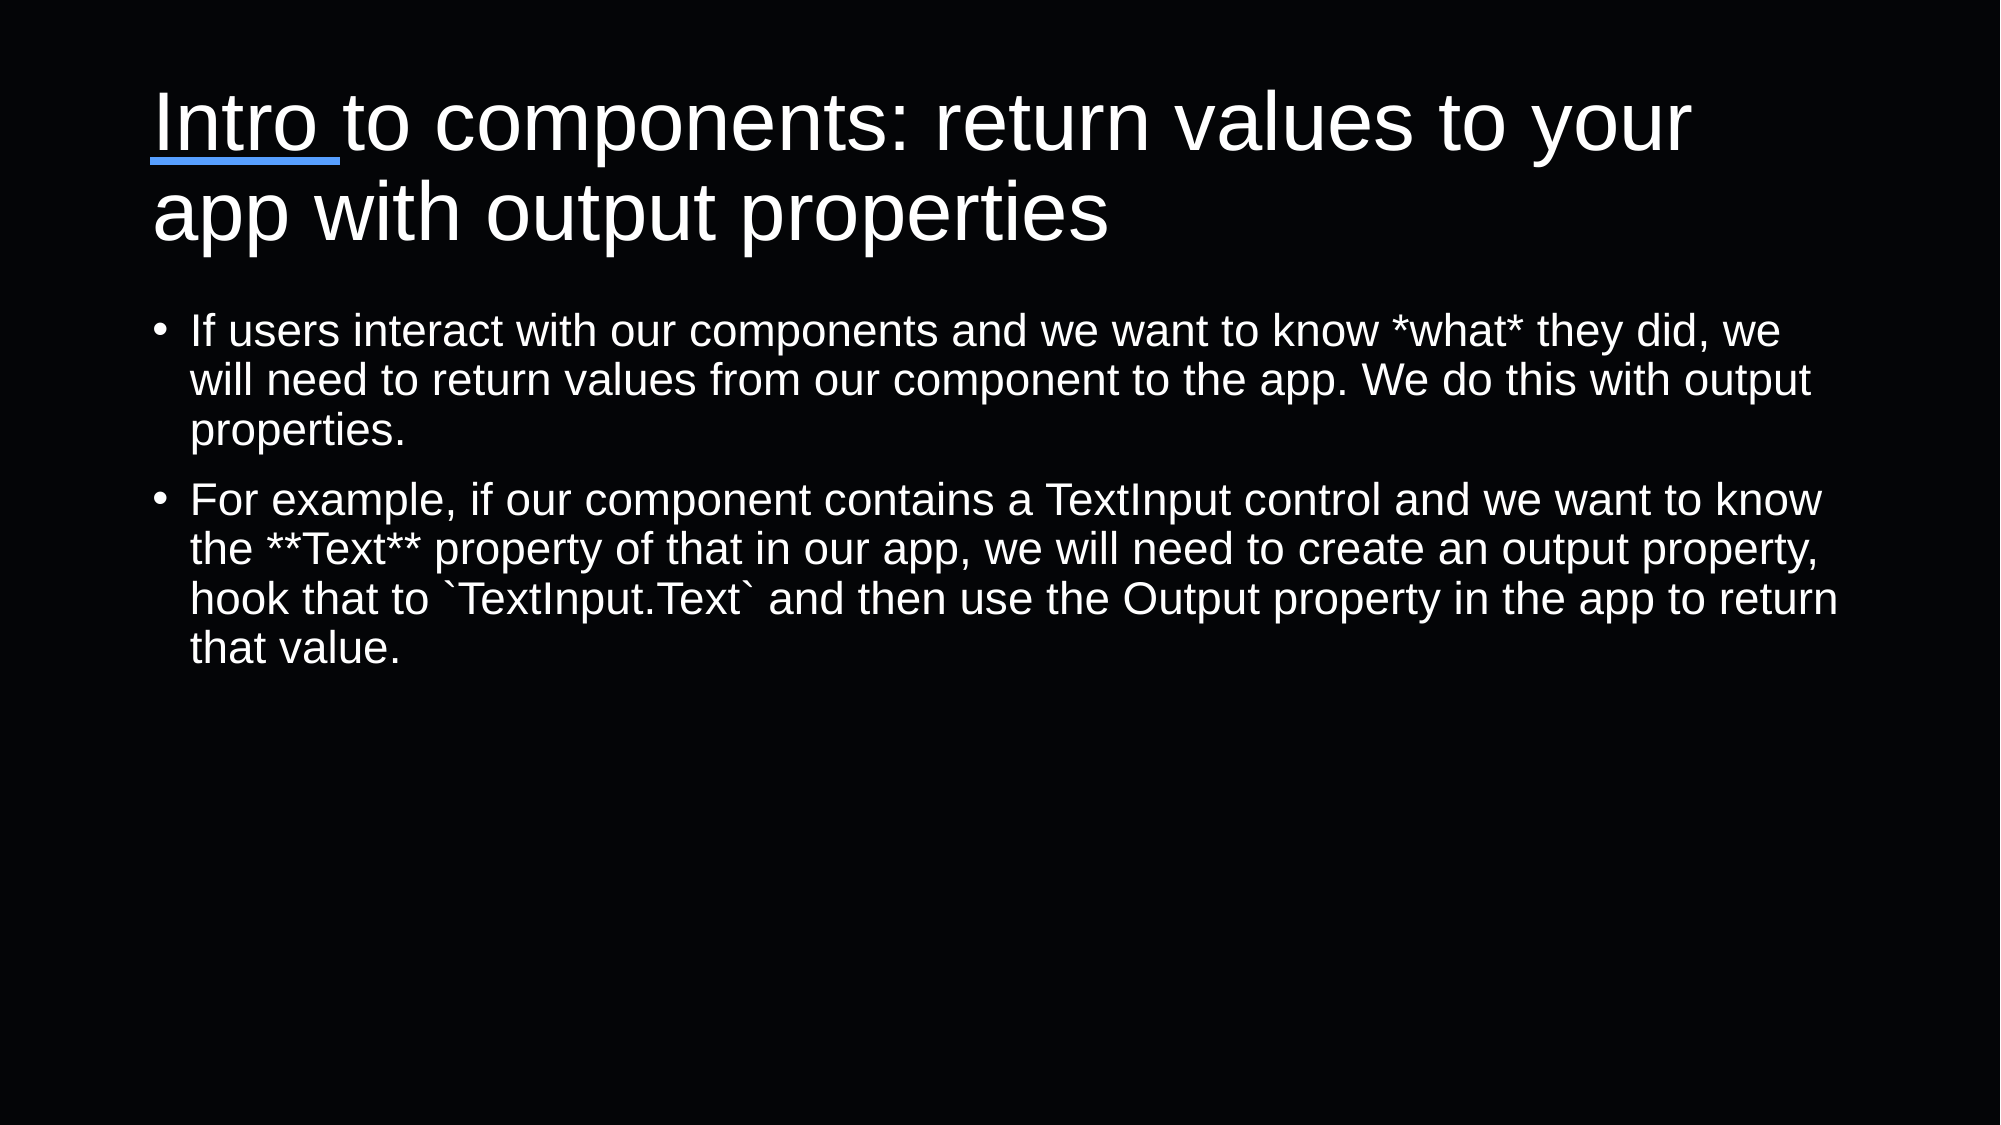

# Intro to components: return values to your app with output properties
If users interact with our components and we want to know *what* they did, we will need to return values from our component to the app. We do this with output properties.
For example, if our component contains a TextInput control and we want to know the **Text** property of that in our app, we will need to create an output property, hook that to `TextInput.Text` and then use the Output property in the app to return that value.